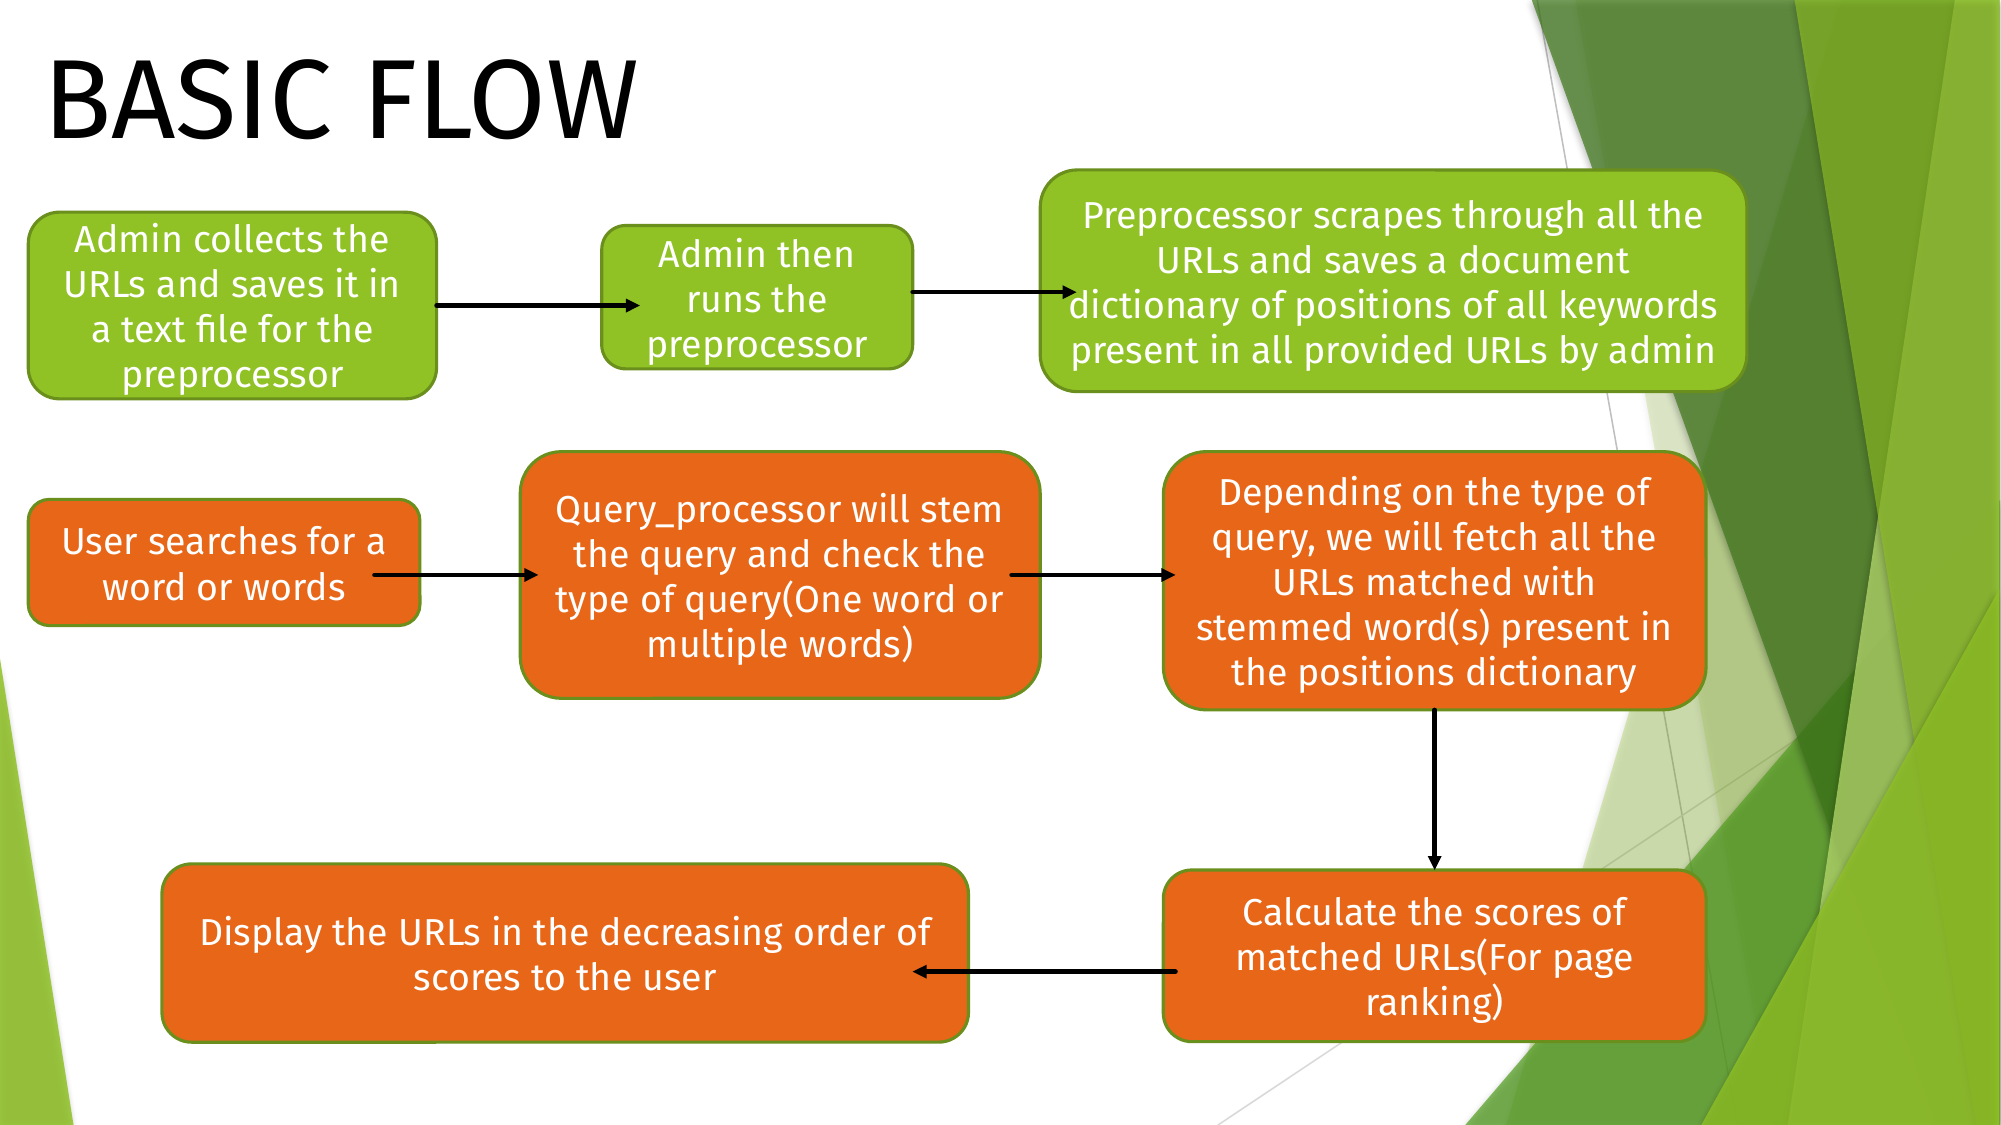

BASIC FLOW
Preprocessor scrapes through all the URLs and saves a document dictionary of positions of all keywords present in all provided URLs by admin
Admin collects the URLs and saves it in a text file for the preprocessor
Admin then runs the preprocessor
Query_processor will stem the query and check the type of query(One word or multiple words)
Depending on the type of query, we will fetch all the URLs matched with stemmed word(s) present in the positions dictionary
User searches for a word or words
Display the URLs in the decreasing order of scores to the user
Calculate the scores of matched URLs(For page ranking)